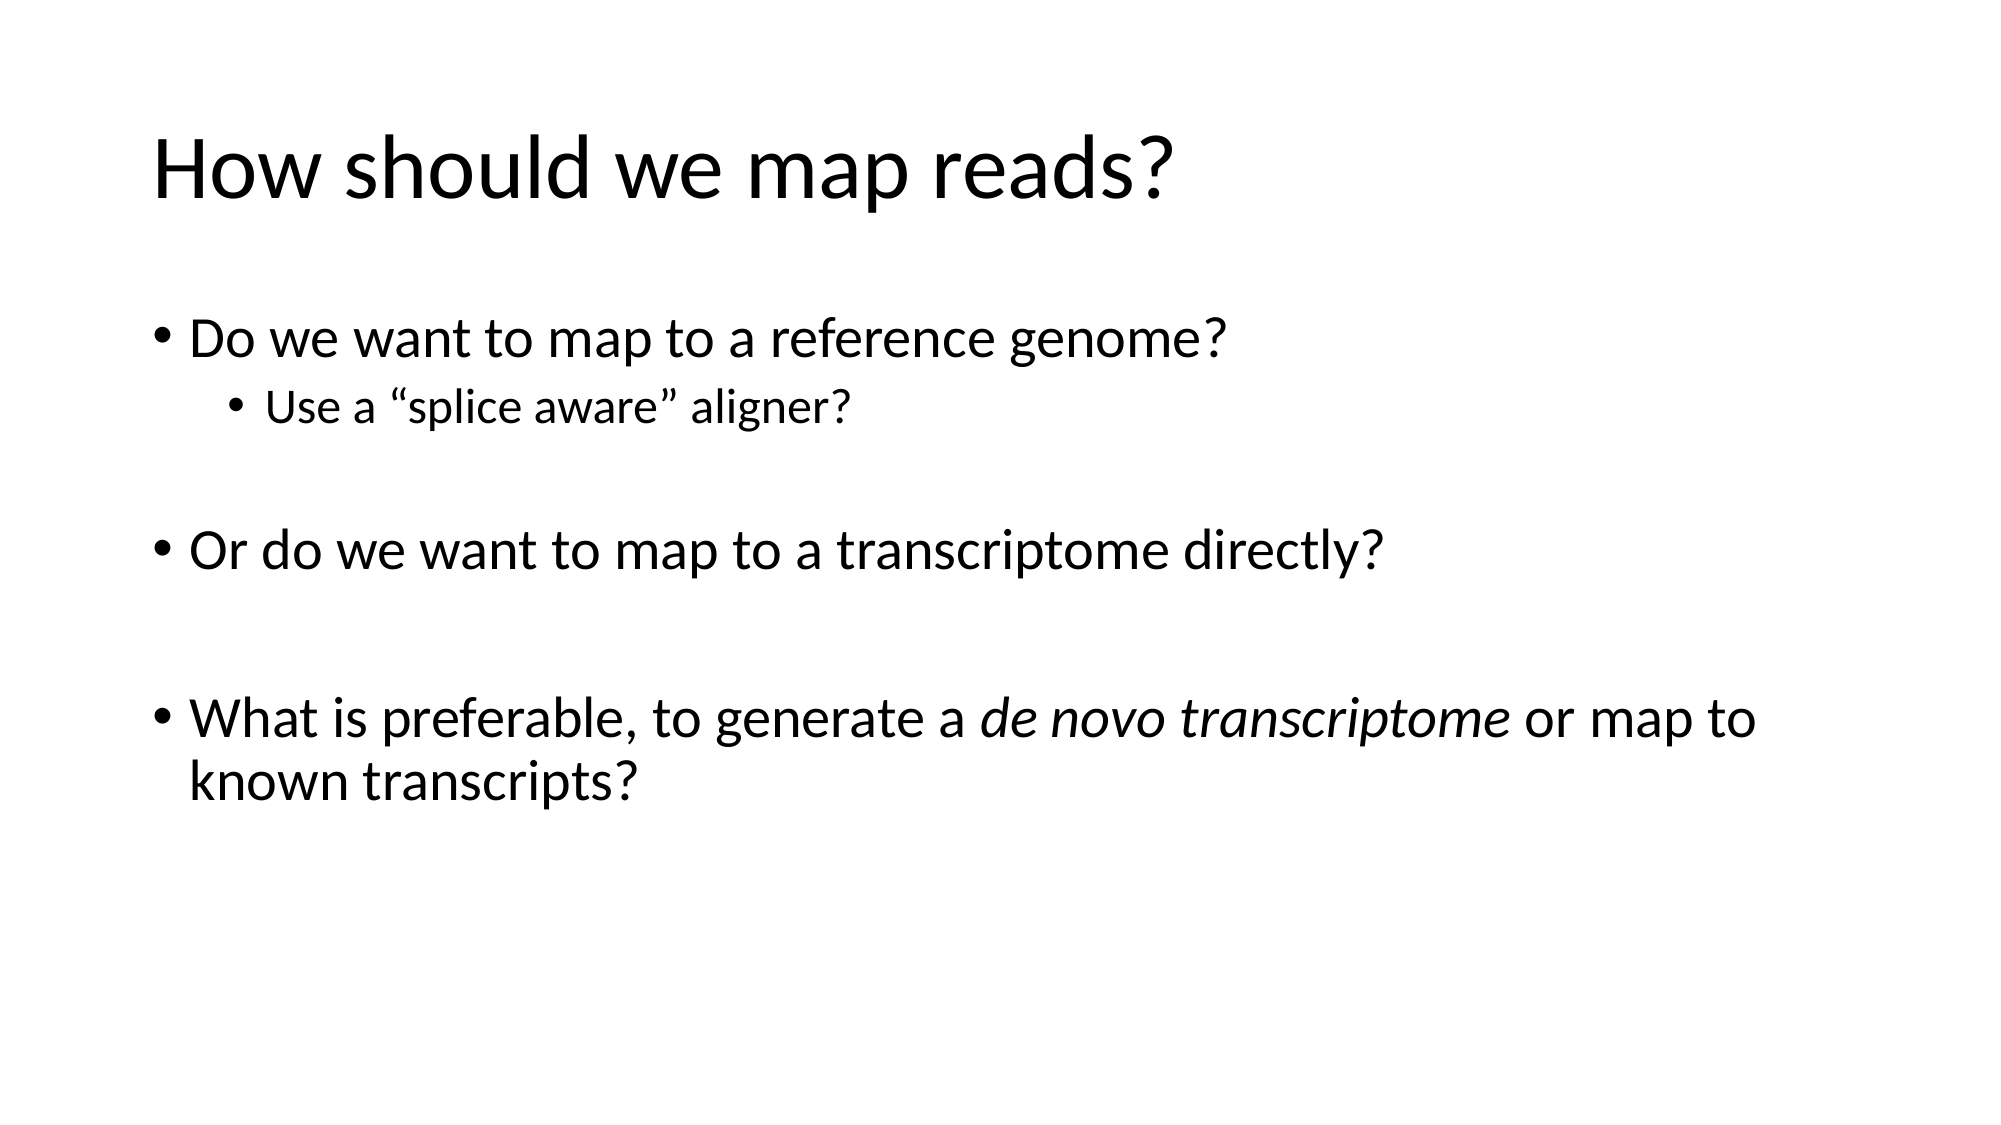

# How should we map reads?
Do we want to map to a reference genome?
Use a “splice aware” aligner?

Or do we want to map to a transcriptome directly?

What is preferable, to generate a de novo transcriptome or map to known transcripts?